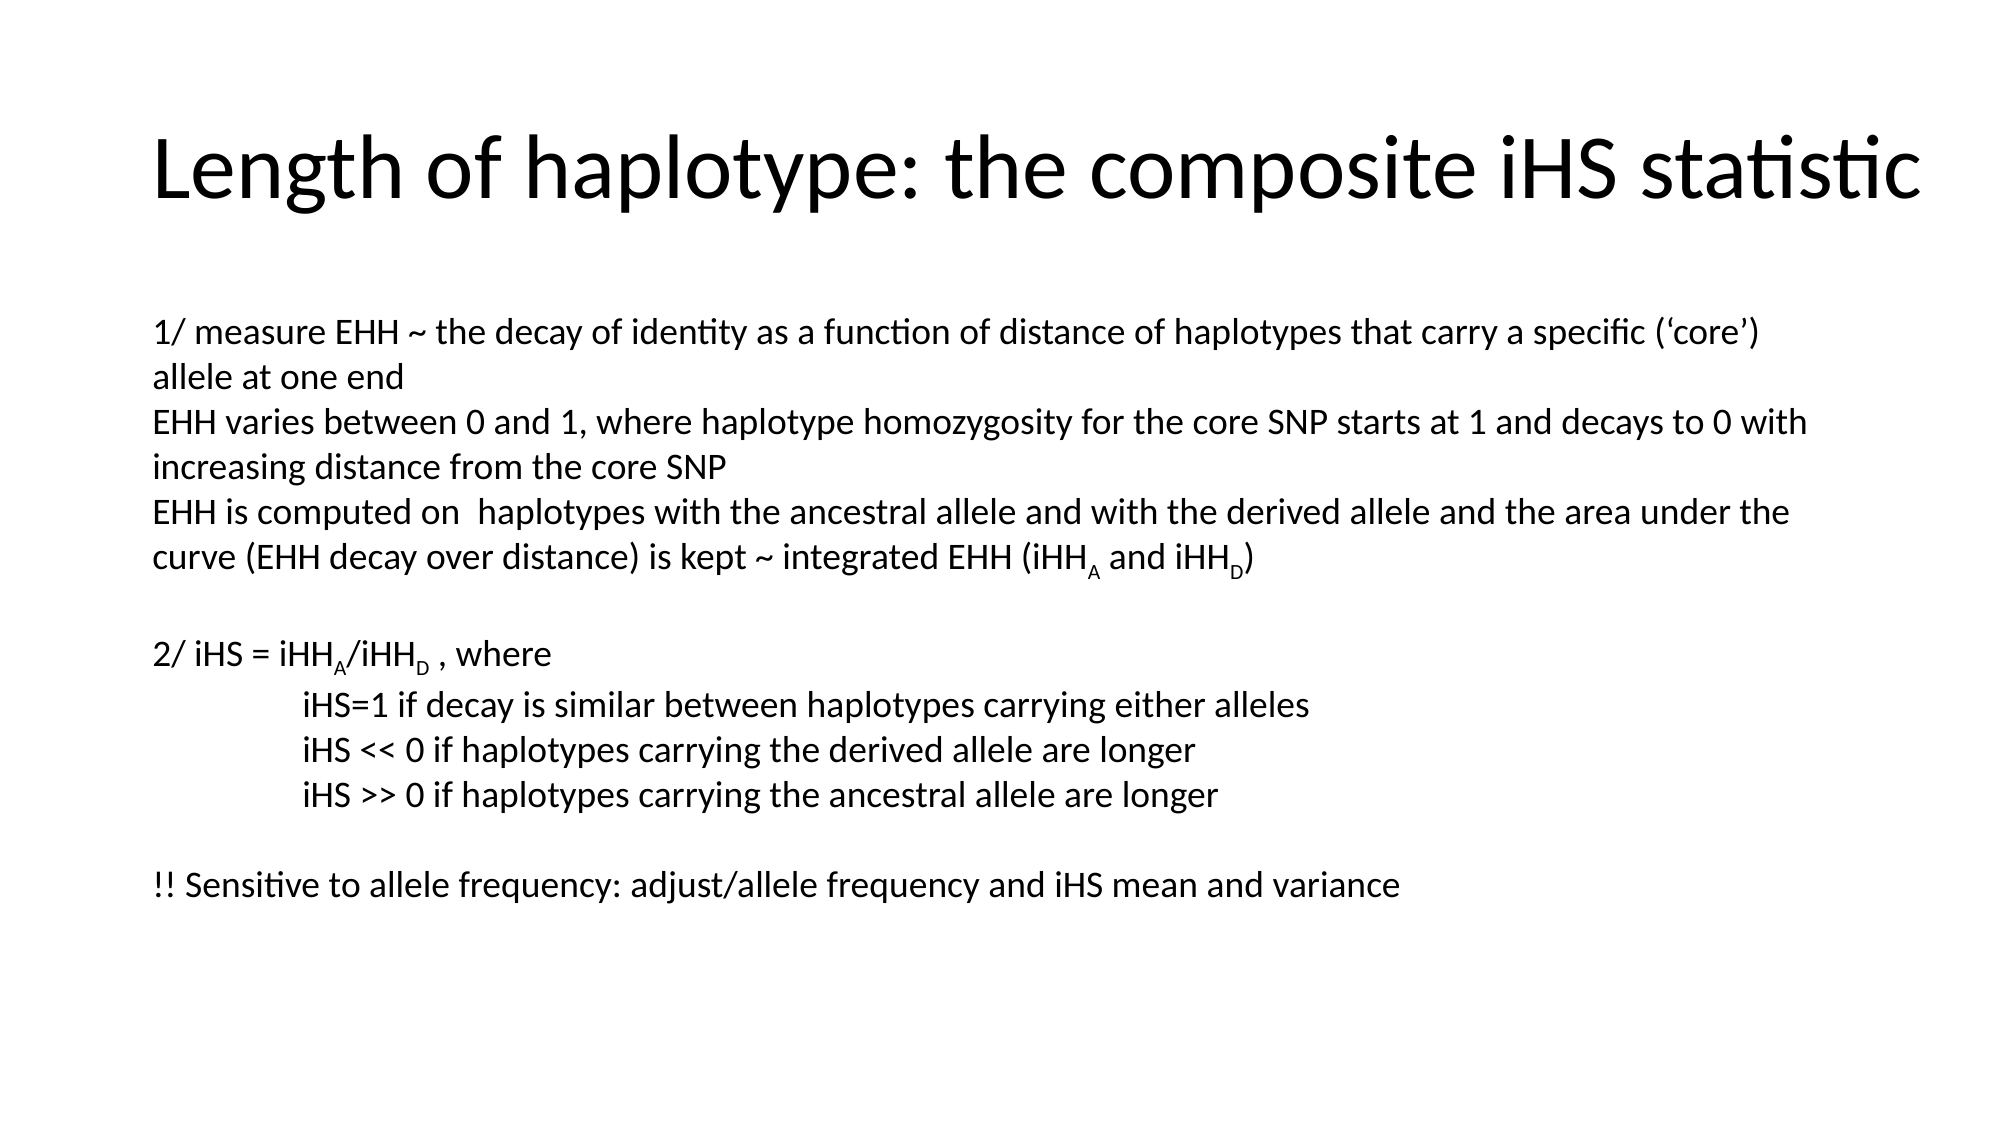

# Length of haplotype: the composite iHS statistic
1/ measure EHH ~ the decay of identity as a function of distance of haplotypes that carry a specific (‘core’) allele at one end
EHH varies between 0 and 1, where haplotype homozygosity for the core SNP starts at 1 and decays to 0 with increasing distance from the core SNP
EHH is computed on  haplotypes with the ancestral allele and with the derived allele and the area under the curve (EHH decay over distance) is kept ~ integrated EHH (iHHA and iHHD)

2/ iHS = iHHA/iHHD , where
	iHS=1 if decay is similar between haplotypes carrying either alleles
	iHS << 0 if haplotypes carrying the derived allele are longer
	iHS >> 0 if haplotypes carrying the ancestral allele are longer

!! Sensitive to allele frequency: adjust/allele frequency and iHS mean and variance